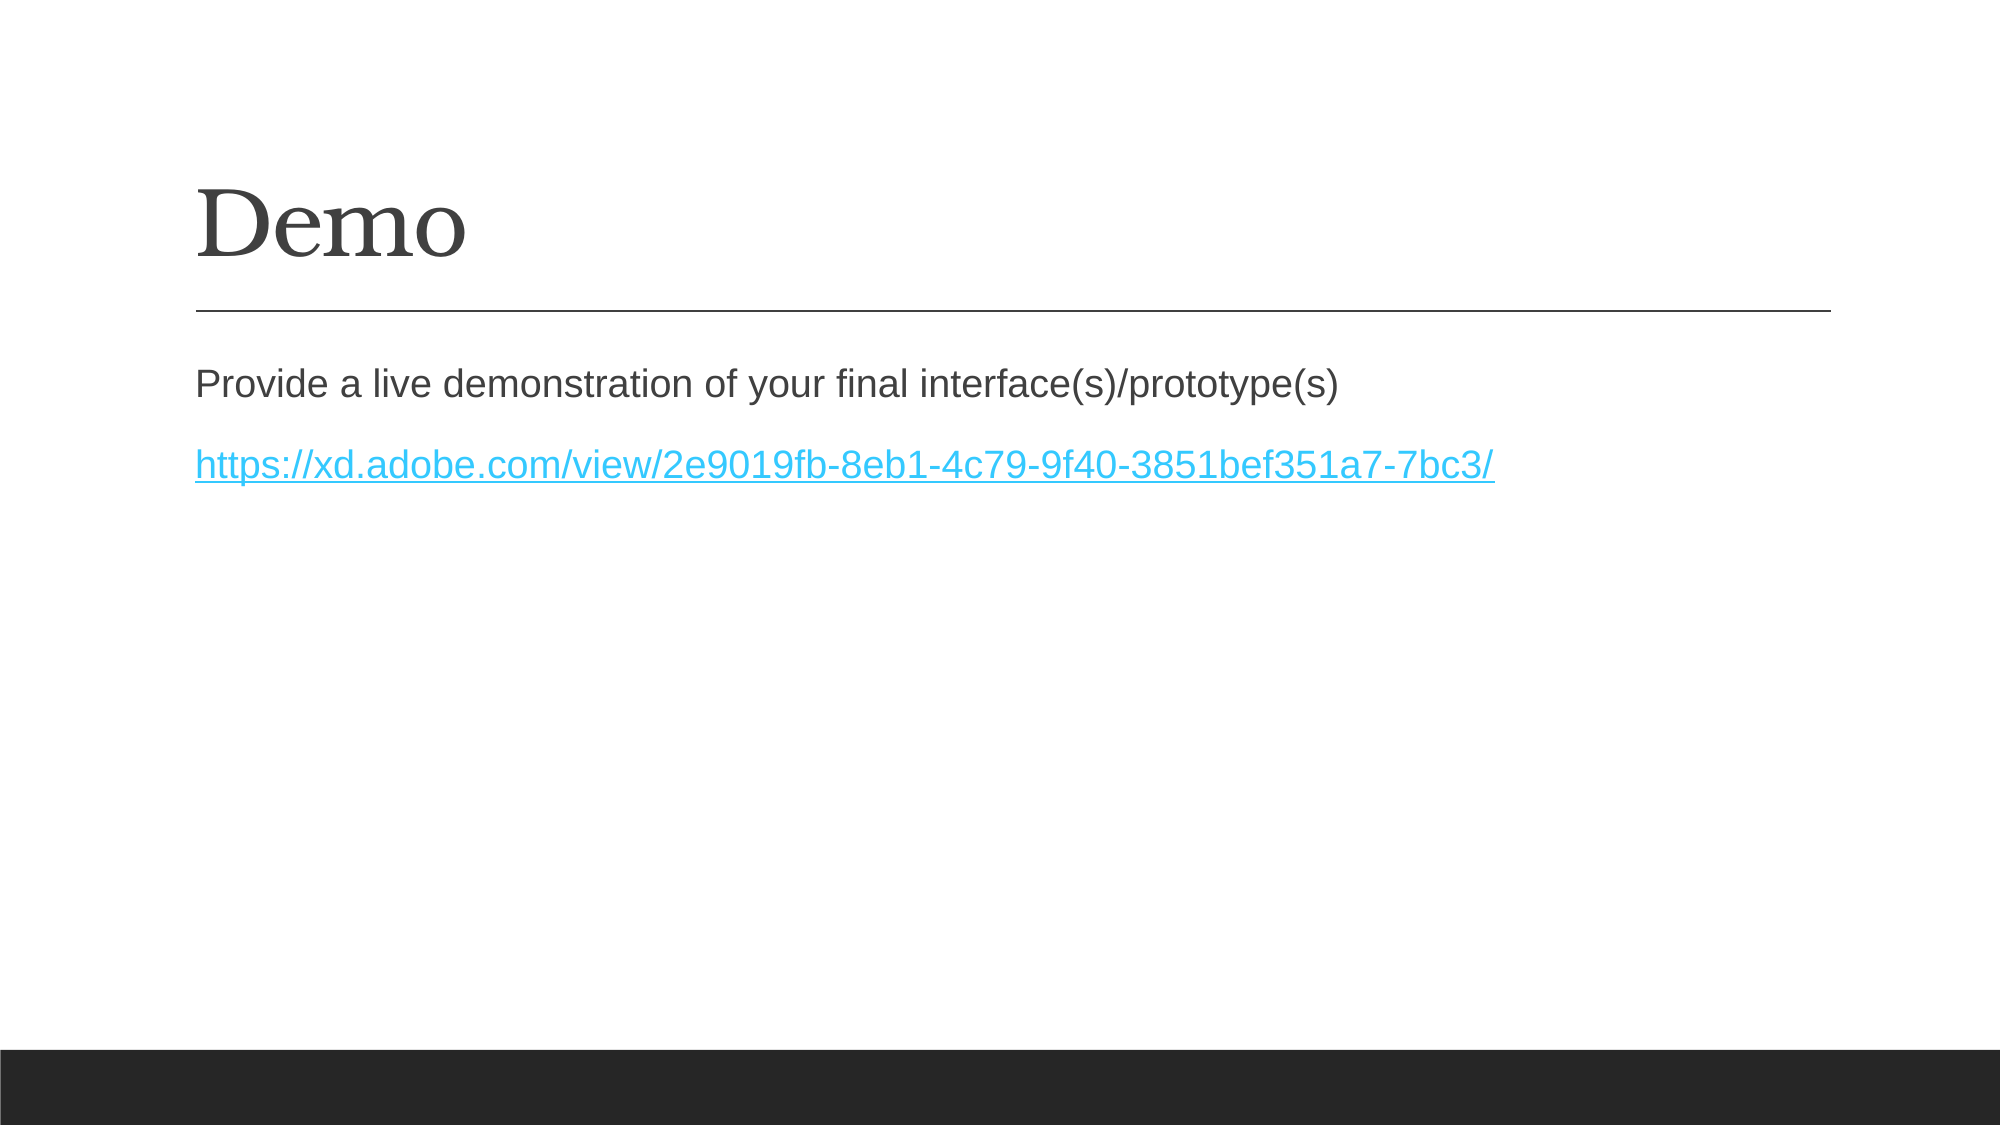

# Demo
Provide a live demonstration of your final interface(s)/prototype(s)
https://xd.adobe.com/view/2e9019fb-8eb1-4c79-9f40-3851bef351a7-7bc3/